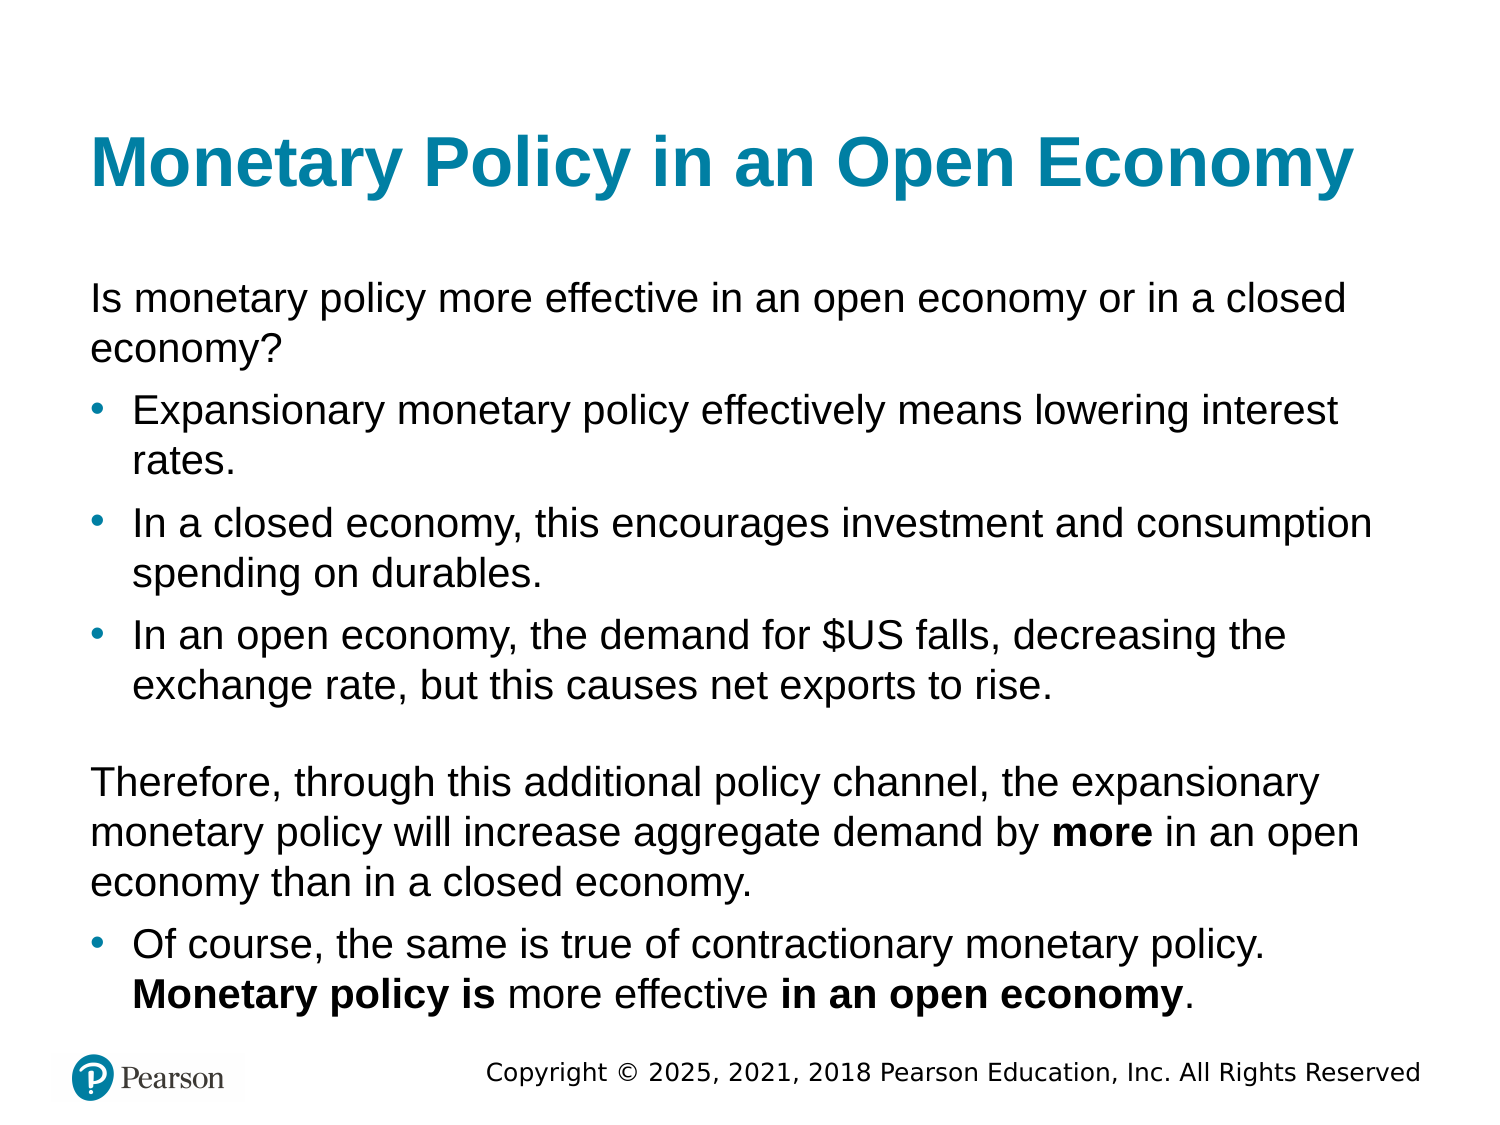

# Monetary Policy in an Open Economy
Is monetary policy more effective in an open economy or in a closed economy?
Expansionary monetary policy effectively means lowering interest rates.
In a closed economy, this encourages investment and consumption spending on durables.
In an open economy, the demand for $U S falls, decreasing the exchange rate, but this causes net exports to rise.
Therefore, through this additional policy channel, the expansionary monetary policy will increase aggregate demand by more in an open economy than in a closed economy.
Of course, the same is true of contractionary monetary policy. Monetary policy is more effective in an open economy.